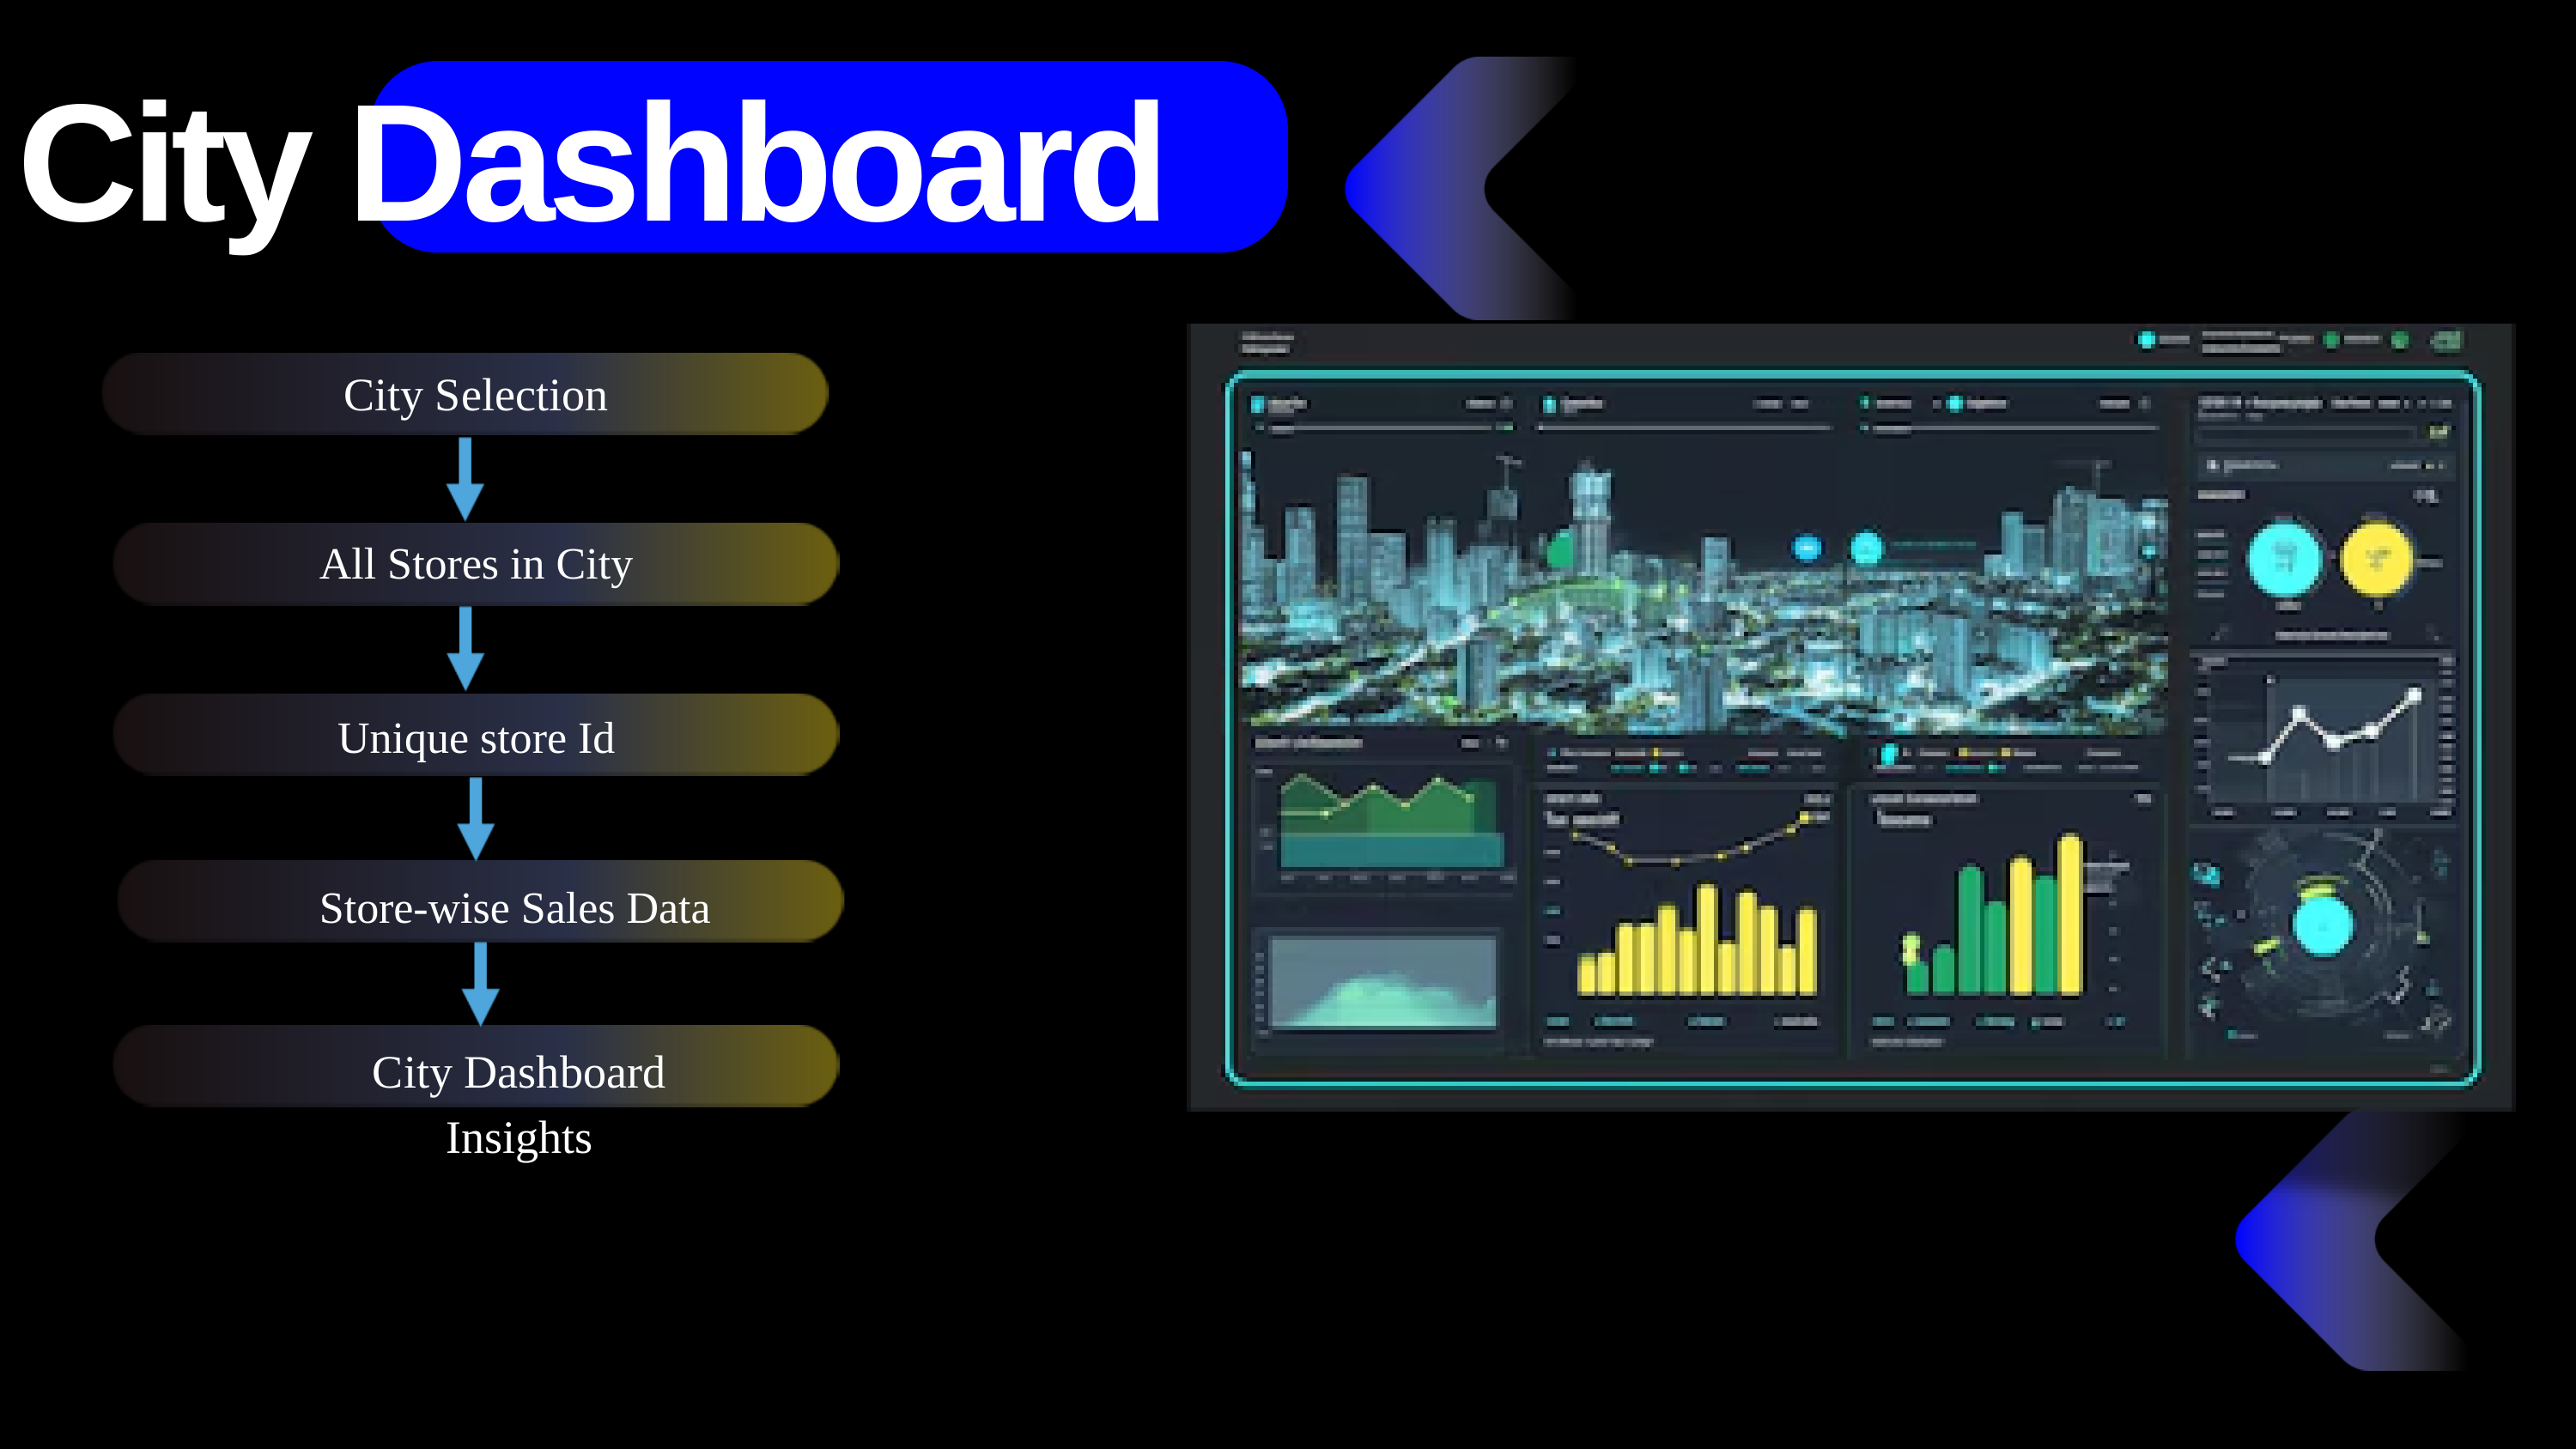

City Dashboard

City Selection

All Stores in City

Unique store Id

Store-wise Sales Data

City Dashboard Insights